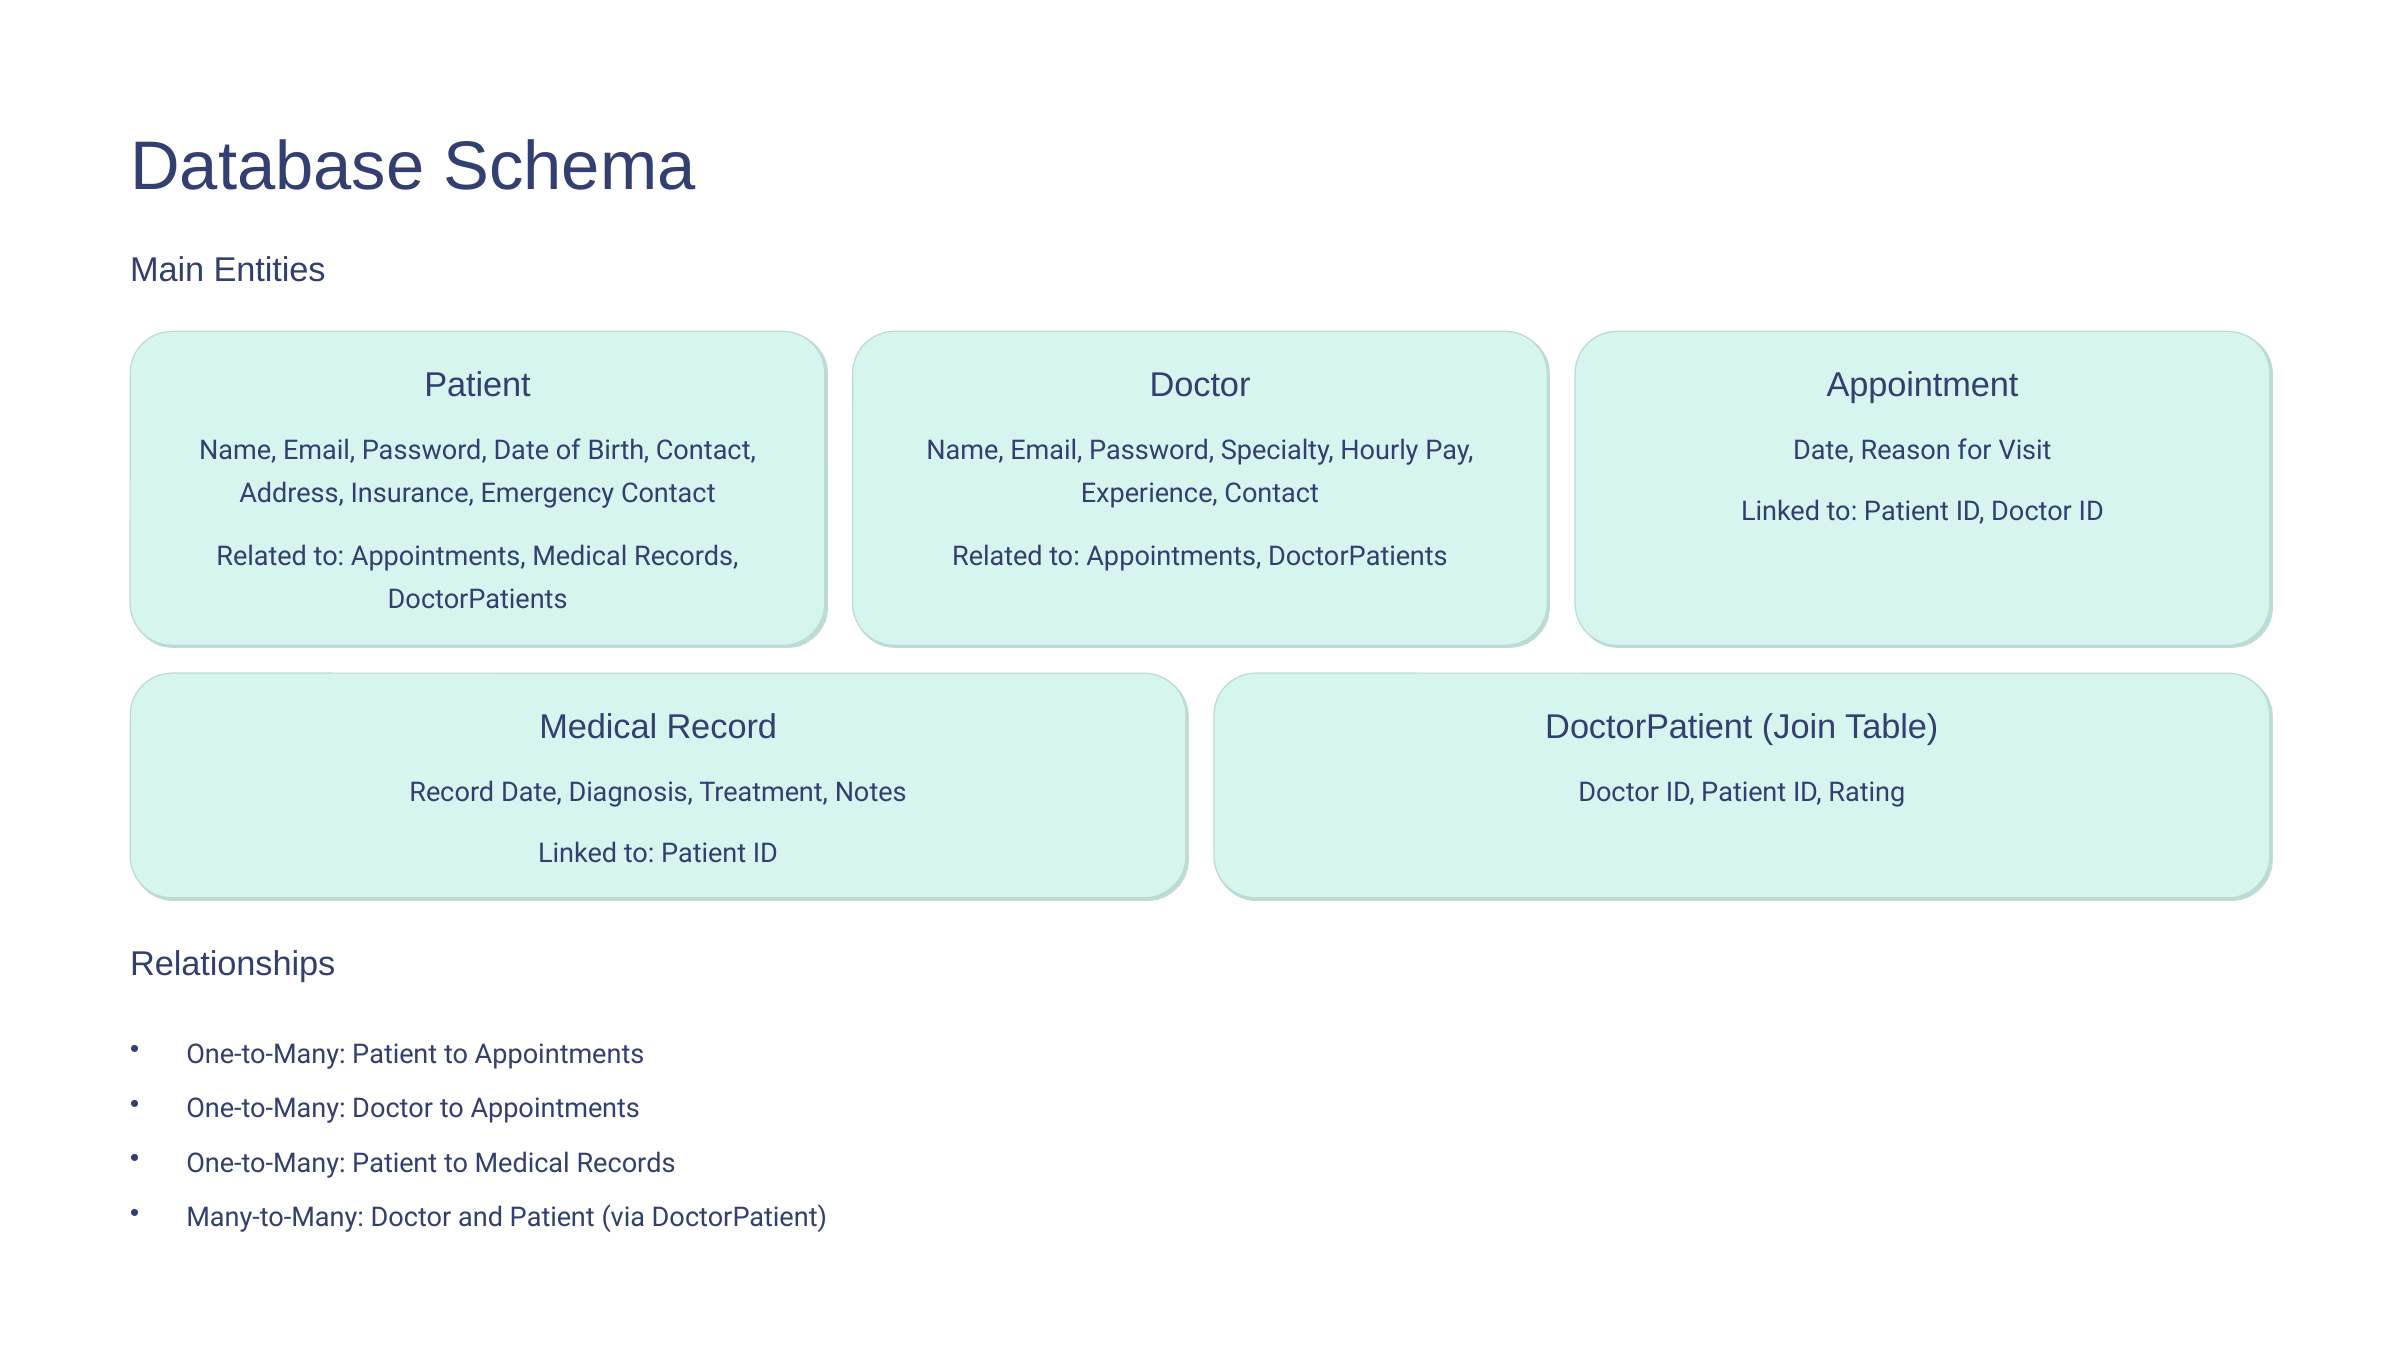

Database Schema
Main Entities

Patient
Doctor
Appointment
Name, Email, Password, Date of Birth, Contact, Address, Insurance, Emergency Contact
Name, Email, Password, Specialty, Hourly Pay, Experience, Contact
Date, Reason for Visit
Linked to: Patient ID, Doctor ID
Related to: Appointments, Medical Records, DoctorPatients
Related to: Appointments, DoctorPatients

Medical Record
DoctorPatient (Join Table)
Record Date, Diagnosis, Treatment, Notes
Doctor ID, Patient ID, Rating
Linked to: Patient ID
Relationships
One-to-Many: Patient to Appointments
One-to-Many: Doctor to Appointments
One-to-Many: Patient to Medical Records
Many-to-Many: Doctor and Patient (via DoctorPatient)